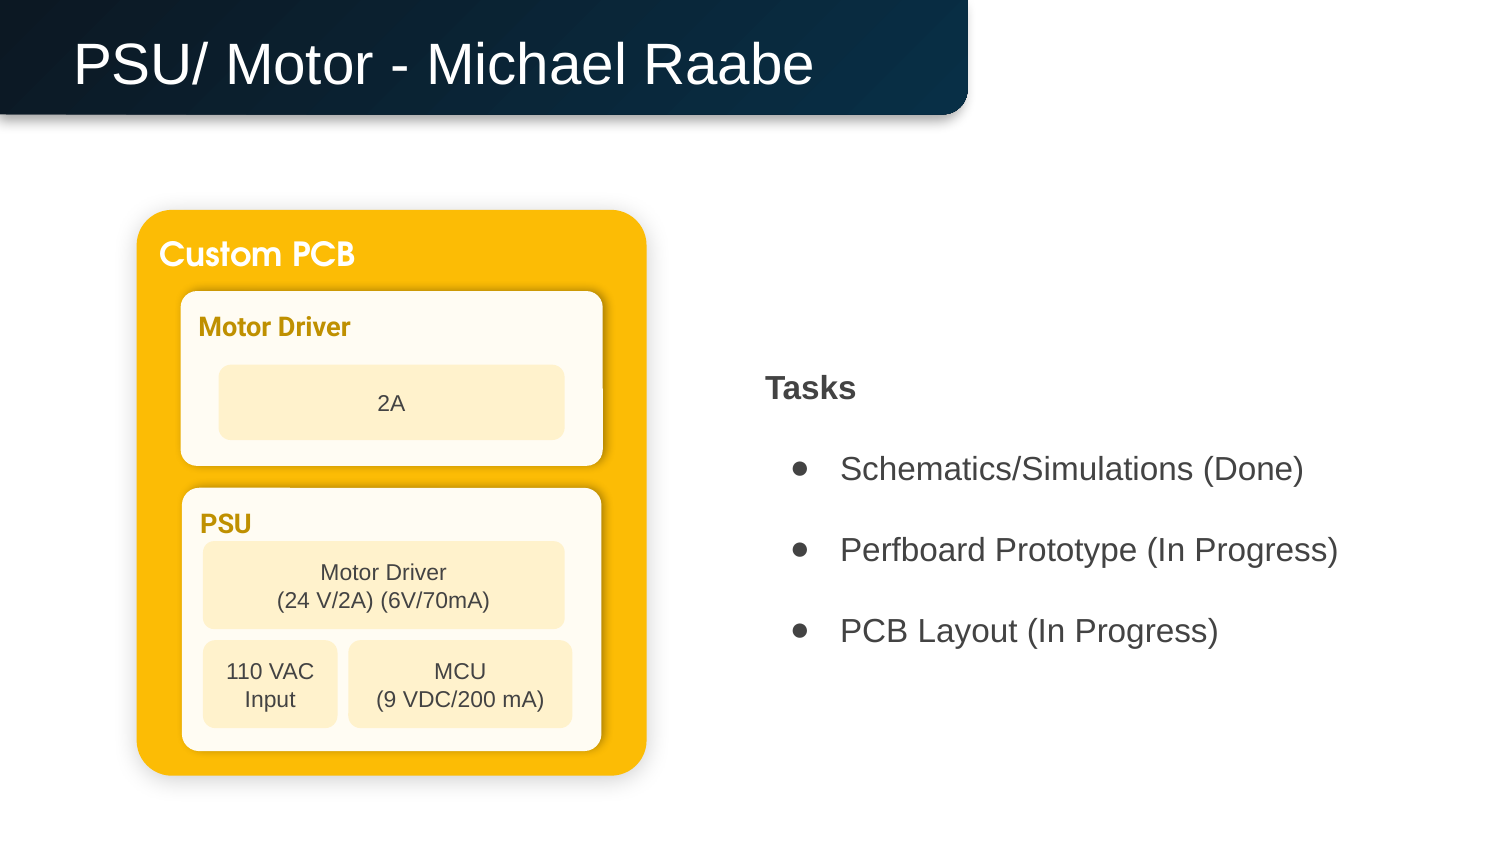

# PSU/ Motor - Michael Raabe
Custom PCB

Motor Driver
Tasks
Schematics/Simulations (Done)
Perfboard Prototype (In Progress)
PCB Layout (In Progress)

2A
PSU
Motor Driver
(24 V/2A) (6V/70mA)
110 VAC
Input
MCU
(9 VDC/200 mA)